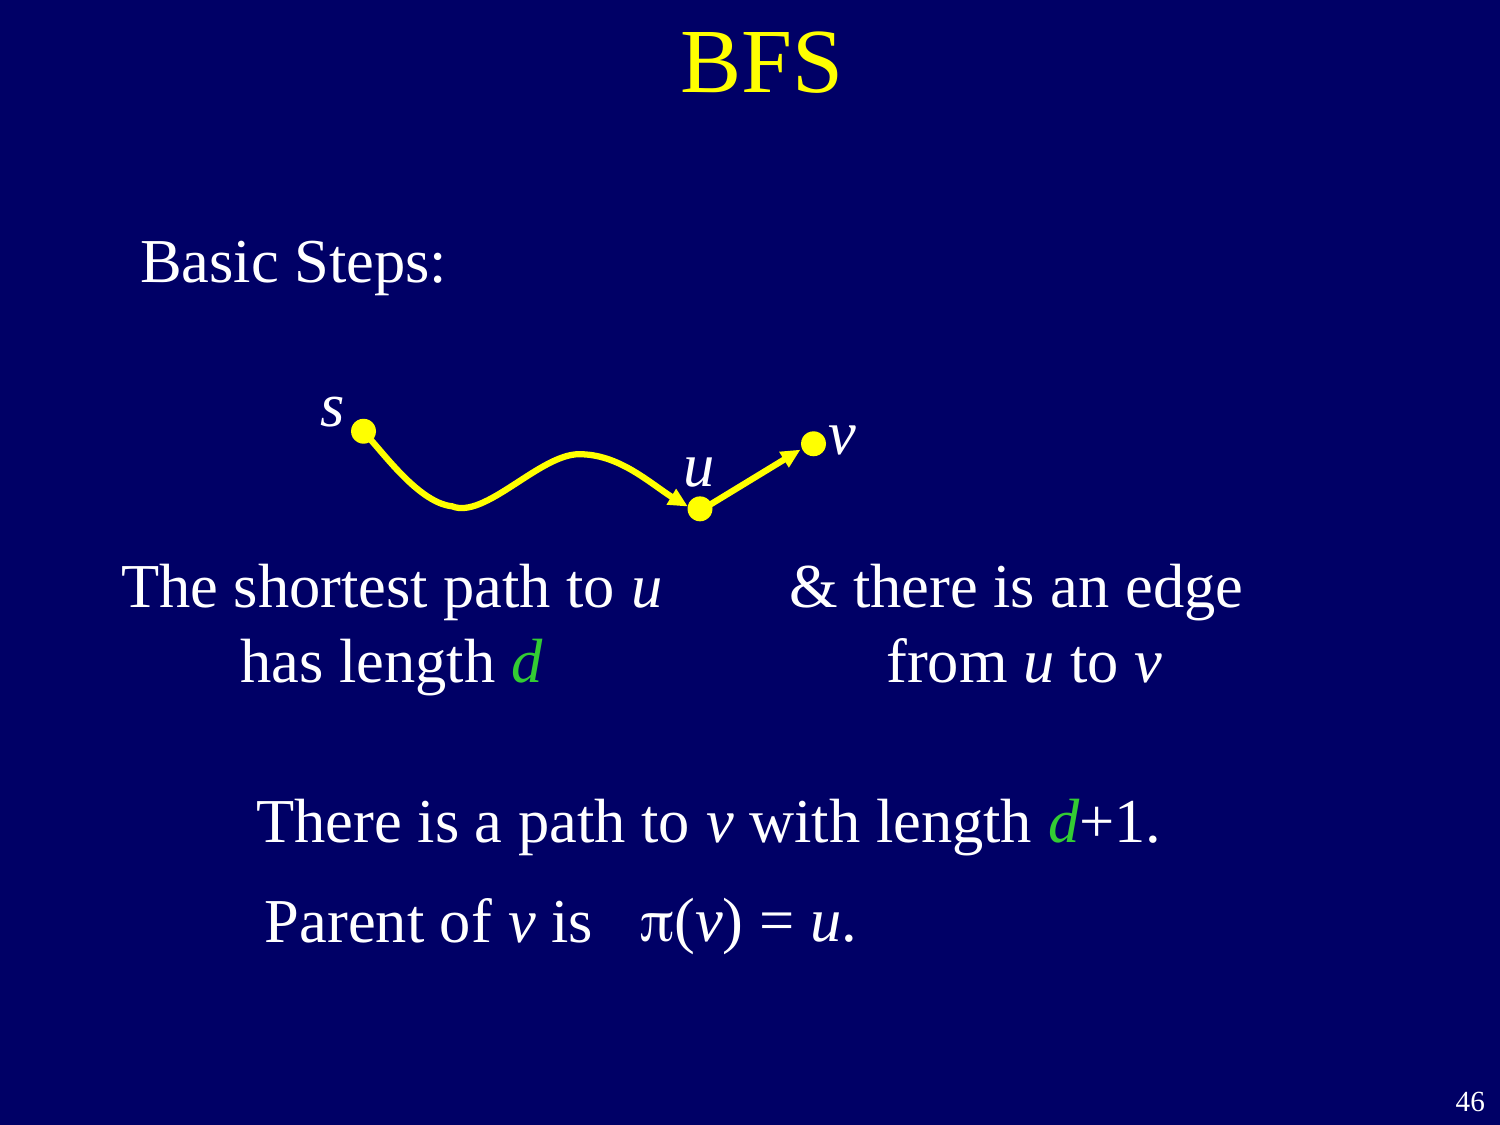

BFS
Basic Steps:
s
u

The shortest path to u
has length d
v

& there is an edge
from u to v
There is a path to v with length d+1.
π(v) = u.
Parent of v is